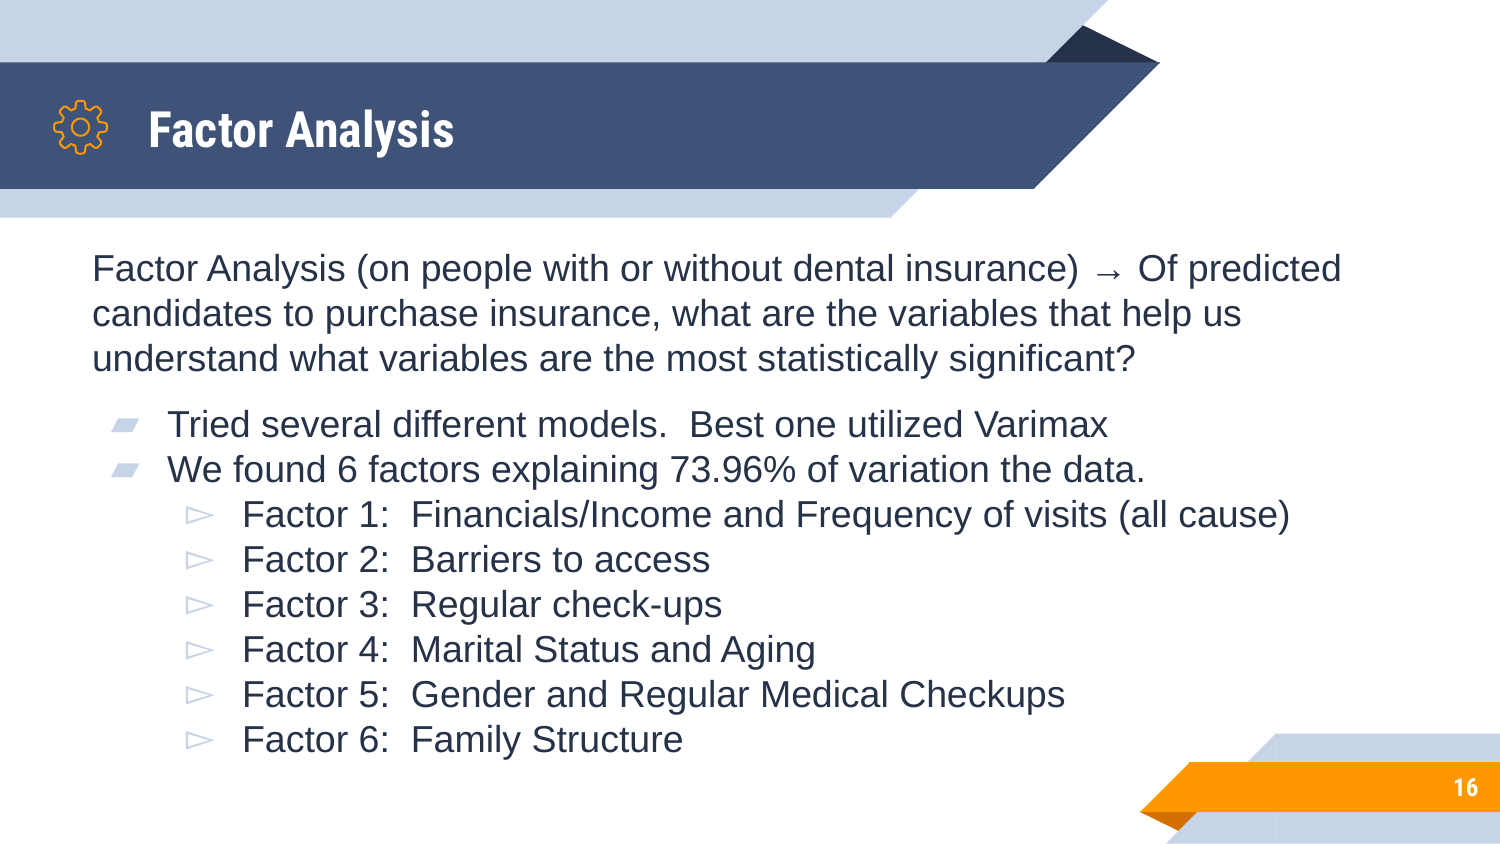

# Factor Analysis

Factor Analysis (on people with or without dental insurance) → Of predicted candidates to purchase insurance, what are the variables that help us understand what variables are the most statistically significant?
Tried several different models.  Best one utilized Varimax
We found 6 factors explaining 73.96% of variation the data.
Factor 1:  Financials/Income and Frequency of visits (all cause)
Factor 2:  Barriers to access
Factor 3:  Regular check-ups
Factor 4:  Marital Status and Aging
Factor 5:  Gender and Regular Medical Checkups
Factor 6:  Family Structure
16